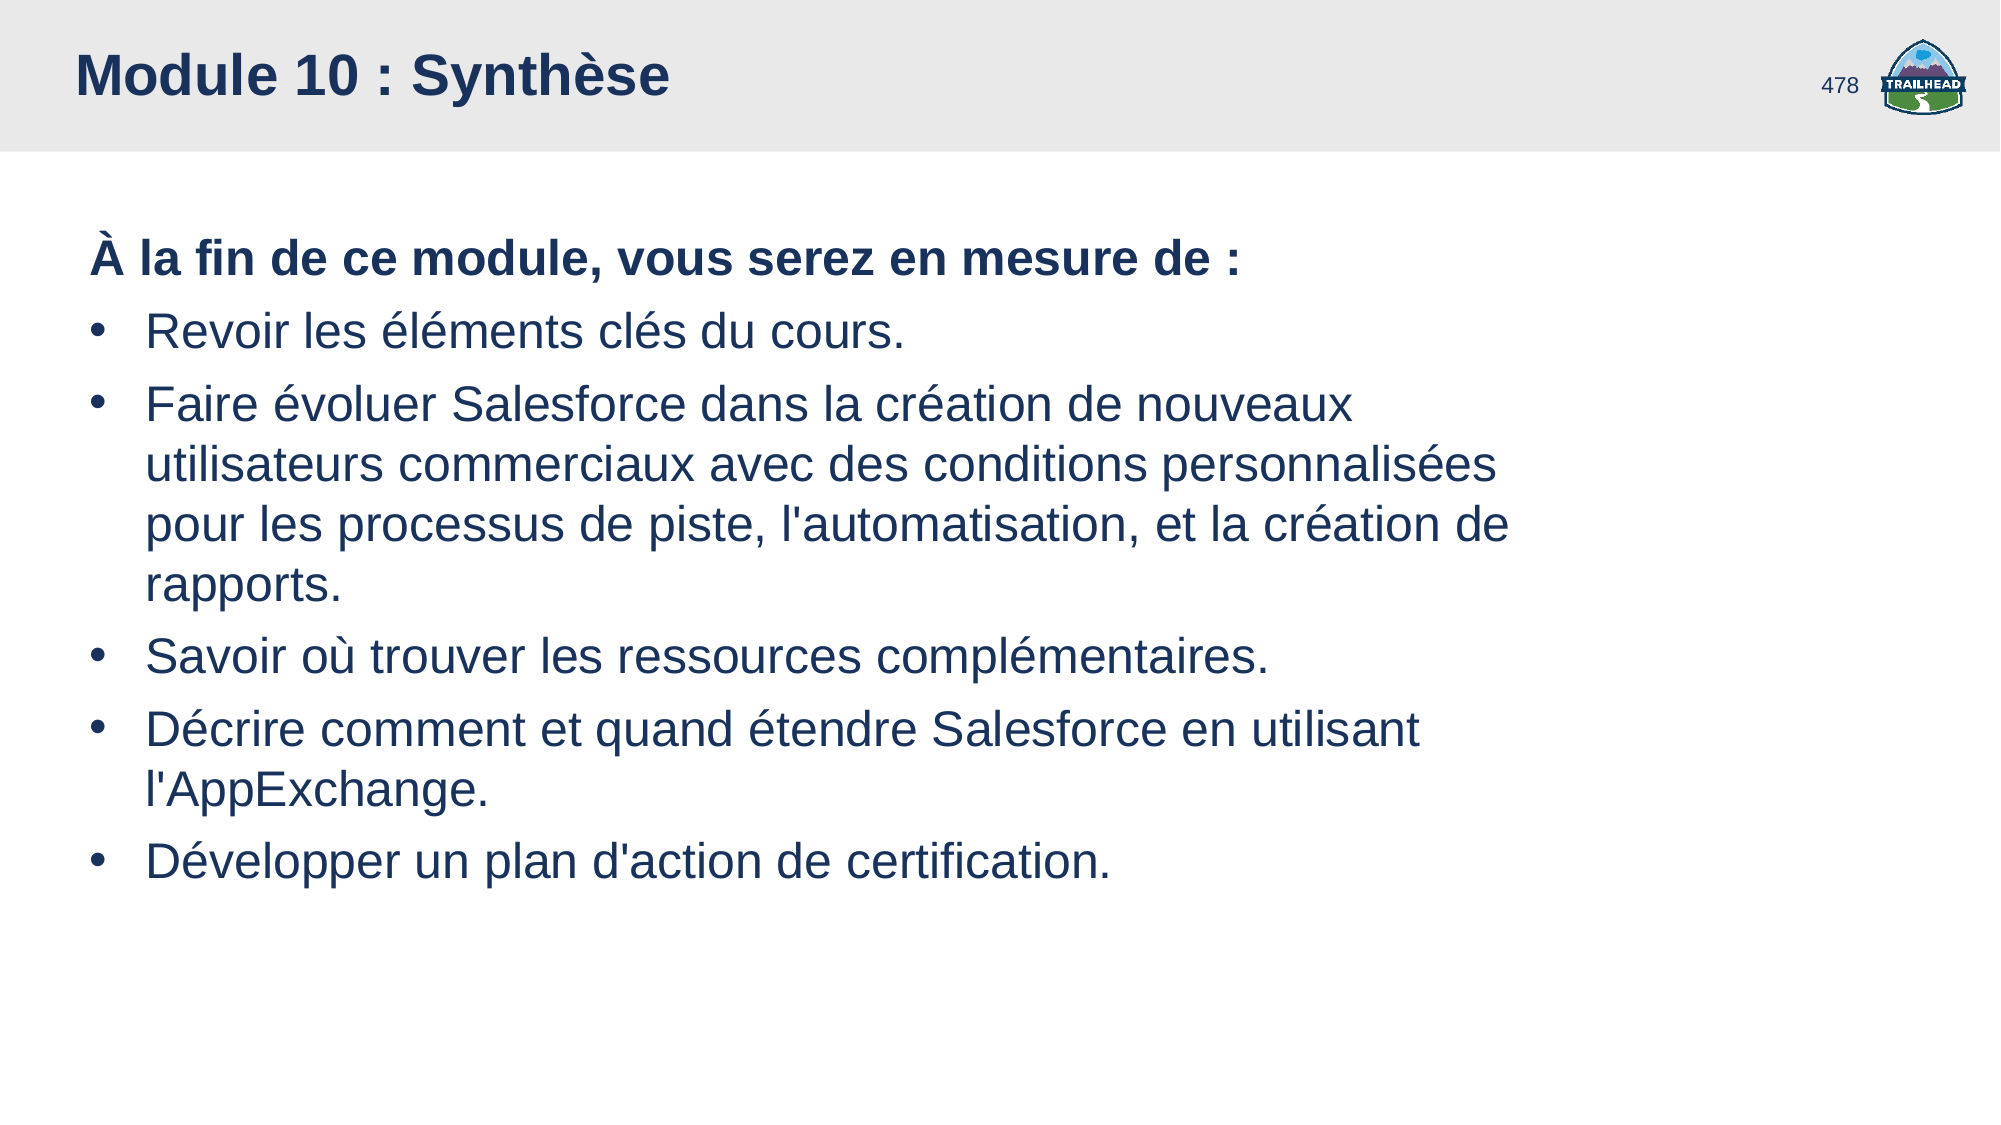

Module 10 : Synthèse
478
À la fin de ce module, vous serez en mesure de :
Revoir les éléments clés du cours.
Faire évoluer Salesforce dans la création de nouveaux utilisateurs commerciaux avec des conditions personnalisées pour les processus de piste, l'automatisation, et la création de rapports.
Savoir où trouver les ressources complémentaires.
Décrire comment et quand étendre Salesforce en utilisant
l'AppExchange.
Développer un plan d'action de certification.